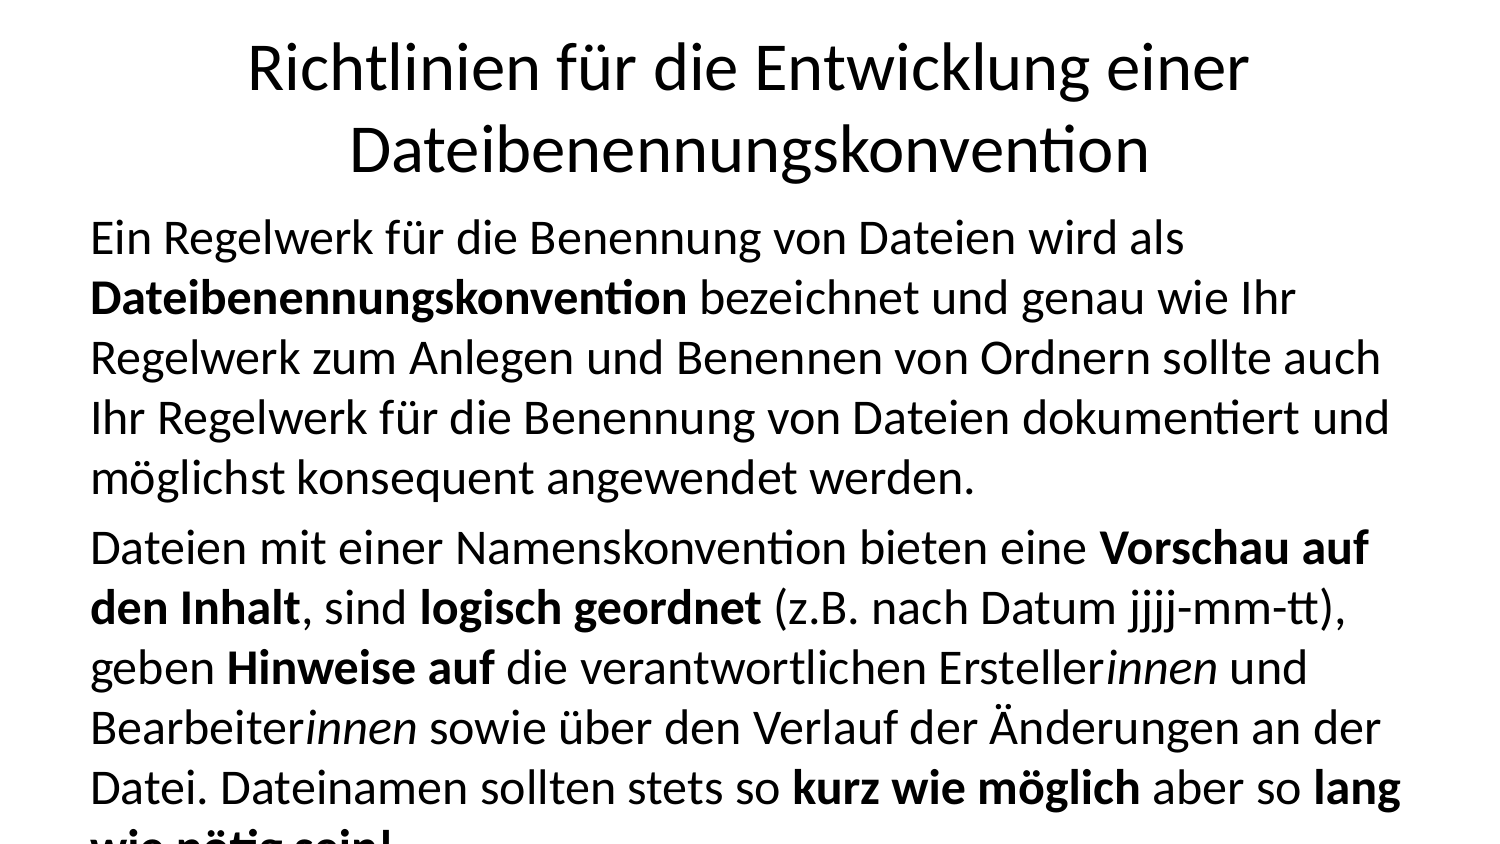

# Richtlinien für die Entwicklung einer Dateibenennungskonvention
Ein Regelwerk für die Benennung von Dateien wird als Dateibenennungskonvention bezeichnet und genau wie Ihr Regelwerk zum Anlegen und Benennen von Ordnern sollte auch Ihr Regelwerk für die Benennung von Dateien dokumentiert und möglichst konsequent angewendet werden.
Dateien mit einer Namenskonvention bieten eine Vorschau auf den Inhalt, sind logisch geordnet (z.B. nach Datum jjjj-mm-tt), geben Hinweise auf die verantwortlichen Erstellerinnen und Bearbeiterinnen sowie über den Verlauf der Änderungen an der Datei. Dateinamen sollten stets so kurz wie möglich aber so lang wie nötig sein!